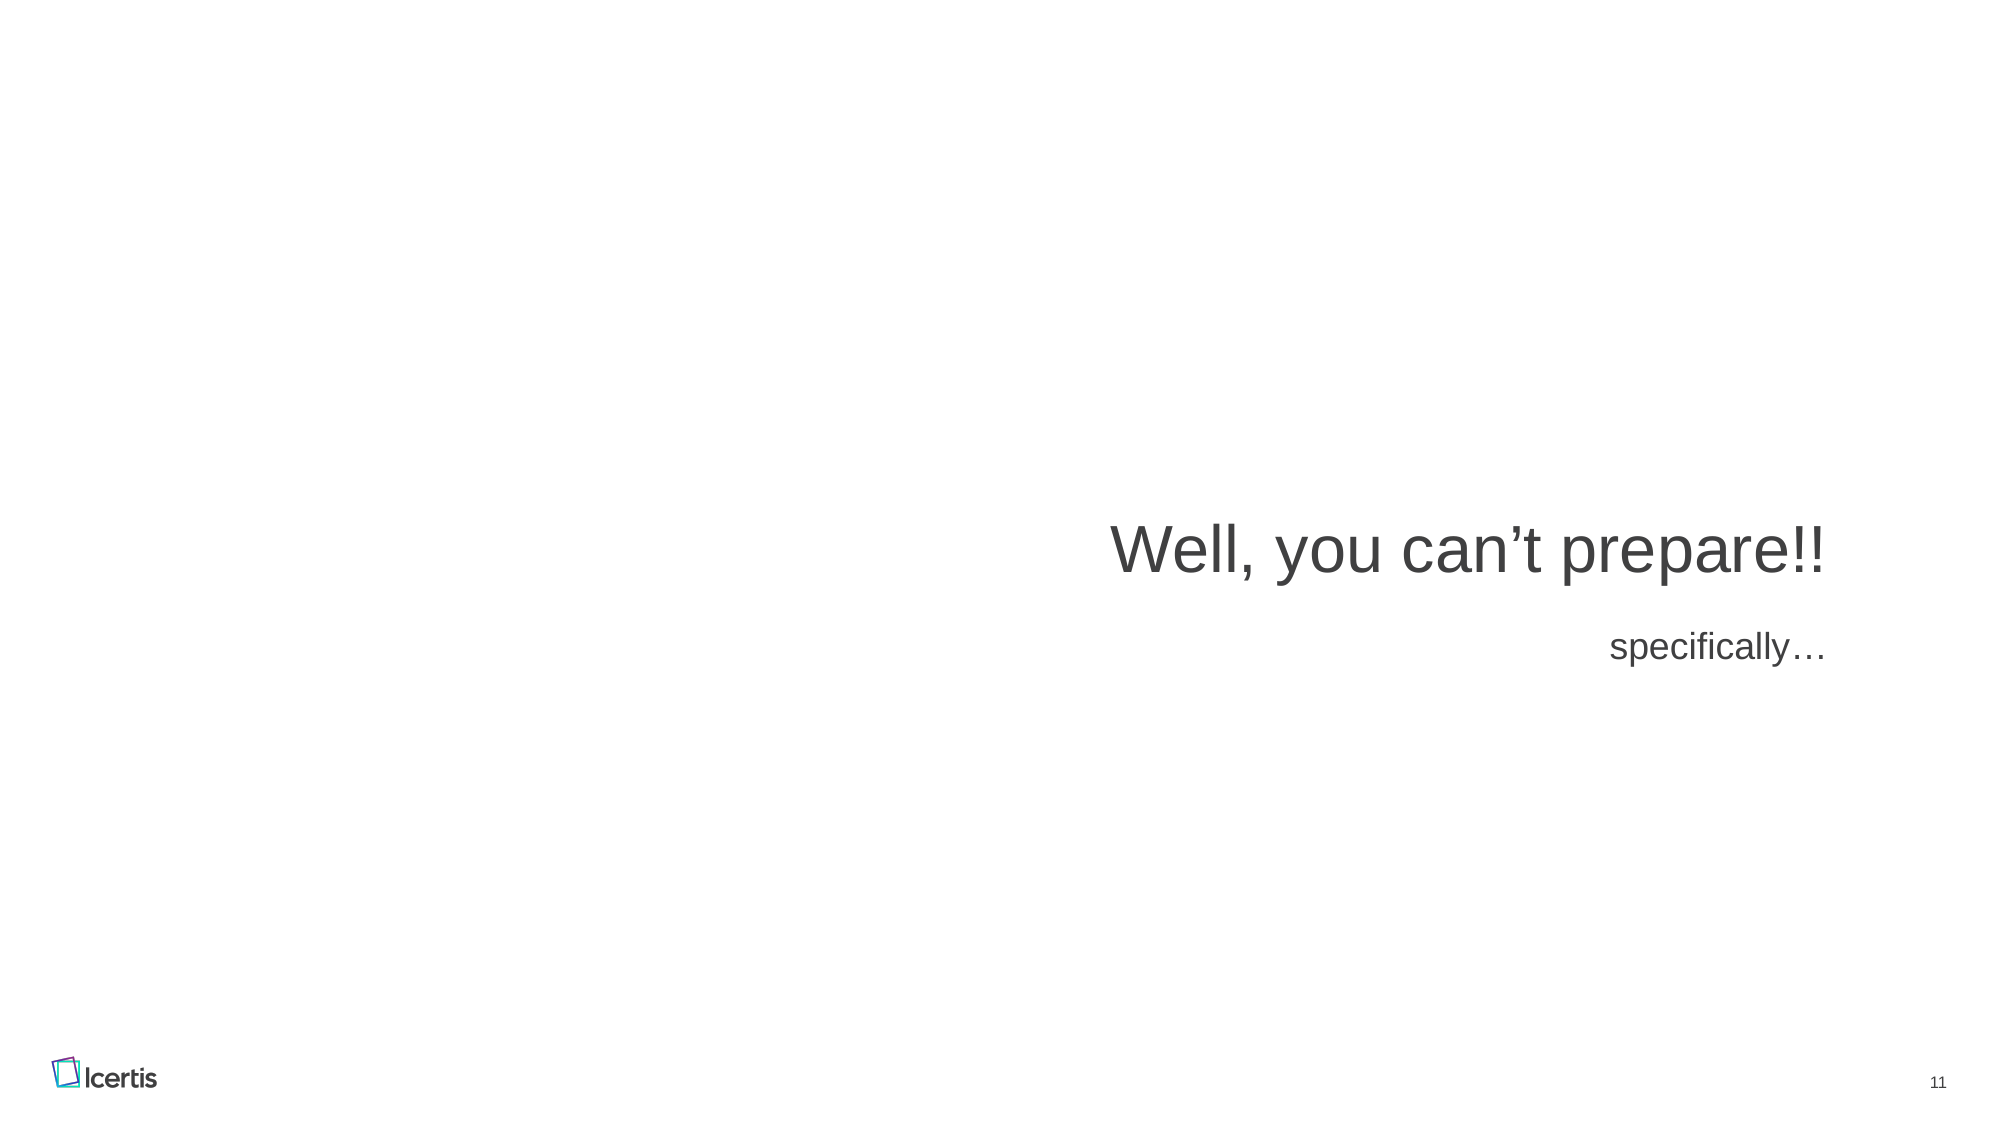

# Well, you can’t prepare!! specifically…
11